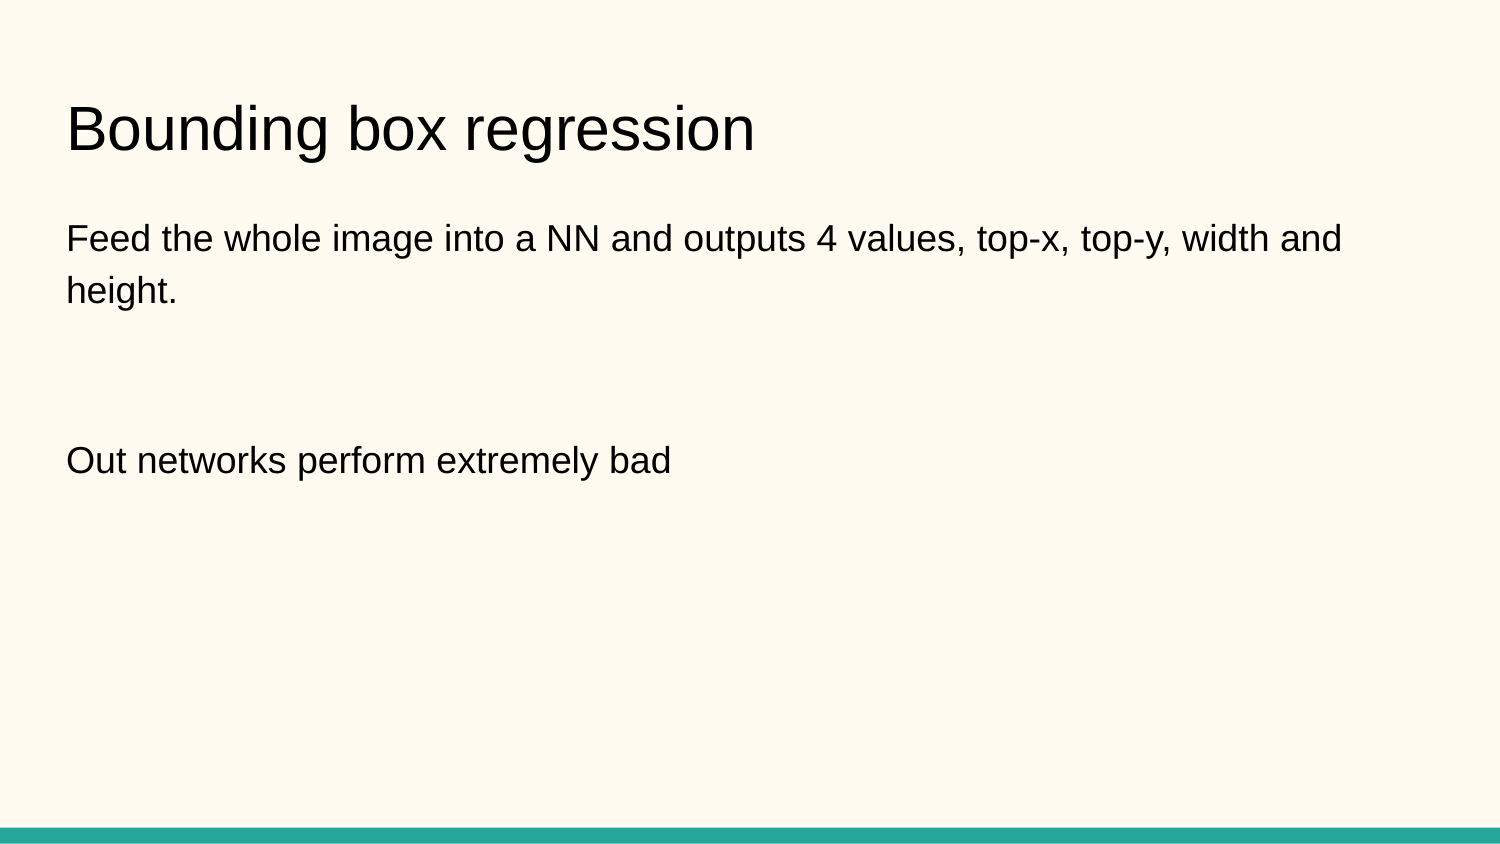

# Bounding box regression
Feed the whole image into a NN and outputs 4 values, top-x, top-y, width and height.

Out networks perform extremely bad